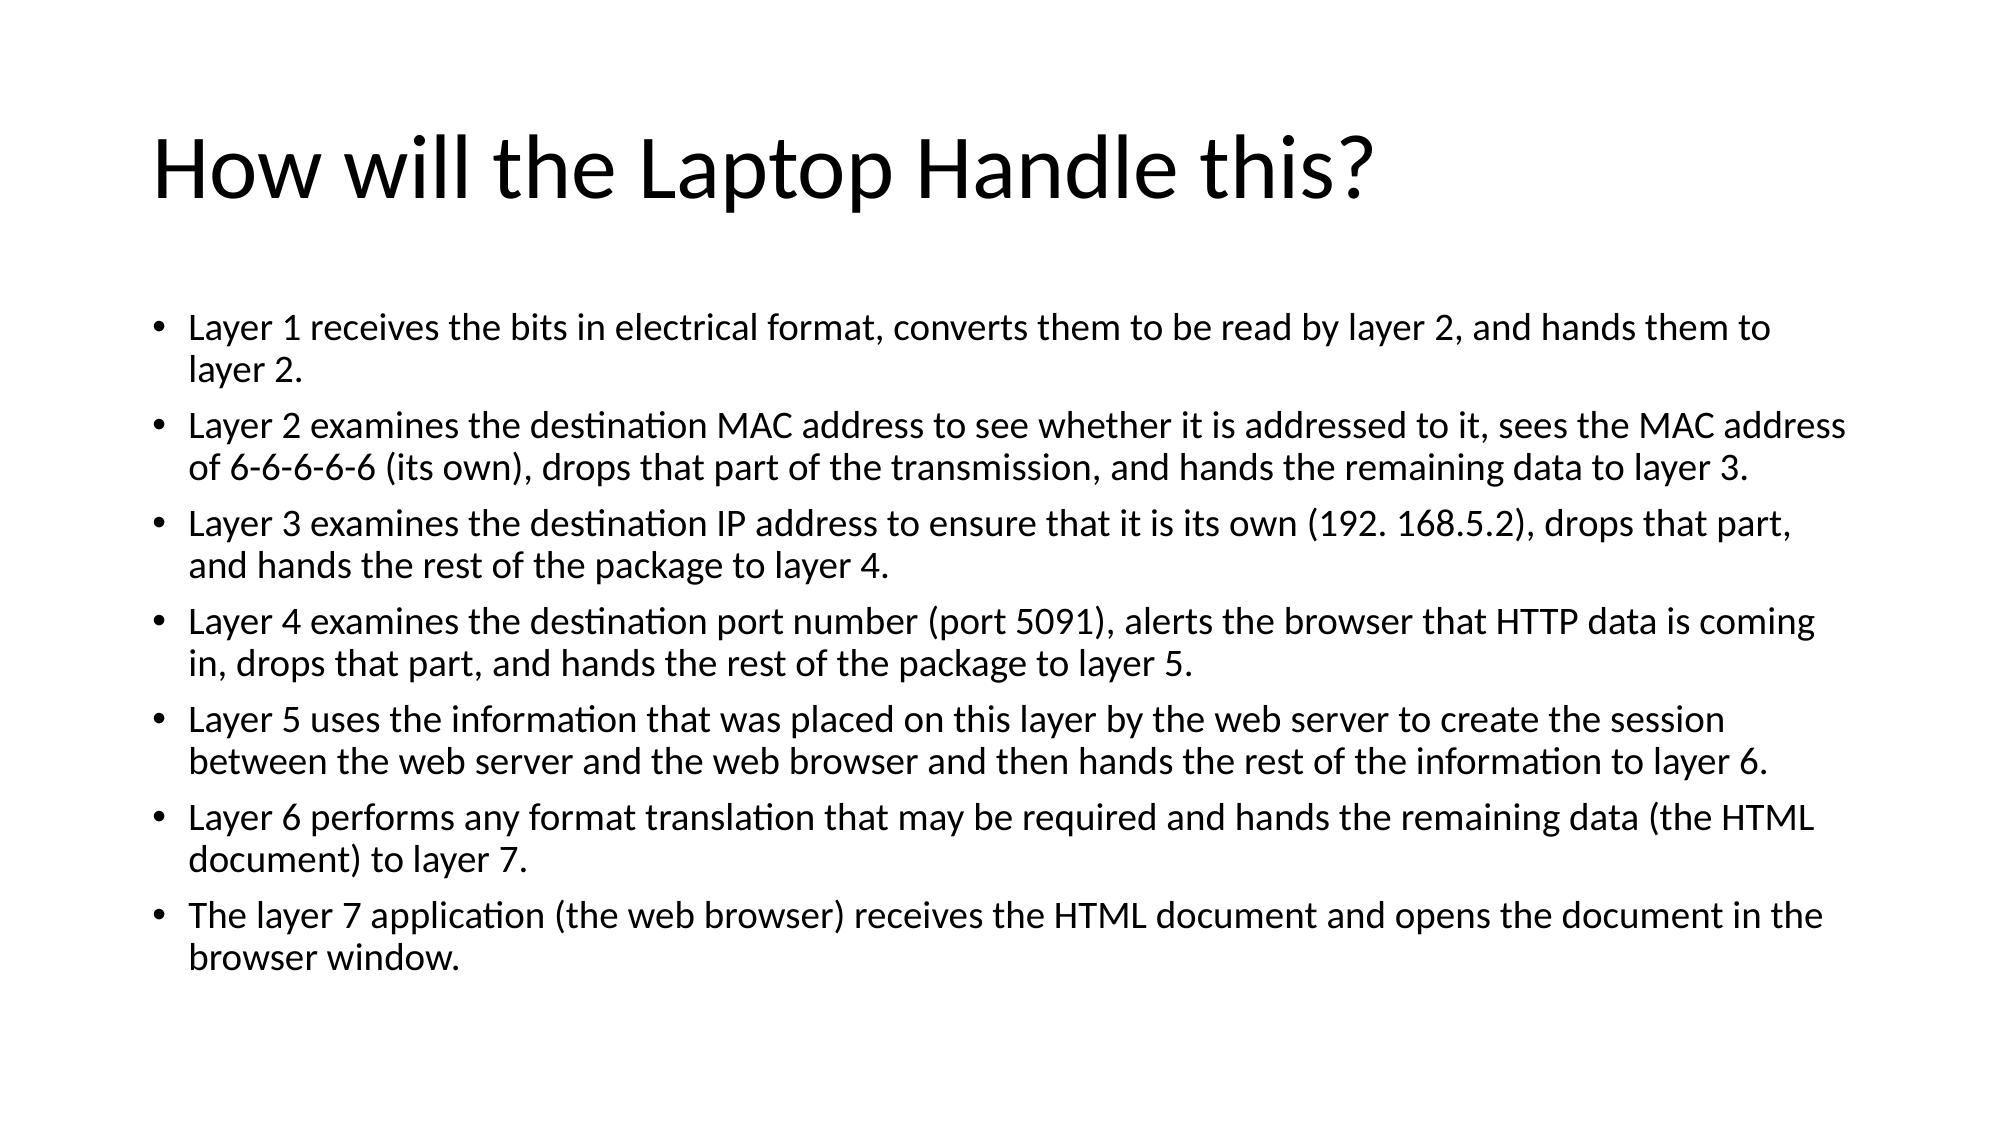

# How will the Laptop Handle this?
Layer 1 receives the bits in electrical format, converts them to be read by layer 2, and hands them to layer 2.
Layer 2 examines the destination MAC address to see whether it is addressed to it, sees the MAC address of 6-6-6-6-6 (its own), drops that part of the transmission, and hands the remaining data to layer 3.
Layer 3 examines the destination IP address to ensure that it is its own (192. 168.5.2), drops that part, and hands the rest of the package to layer 4.
Layer 4 examines the destination port number (port 5091), alerts the browser that HTTP data is coming in, drops that part, and hands the rest of the package to layer 5.
Layer 5 uses the information that was placed on this layer by the web server to create the session between the web server and the web browser and then hands the rest of the information to layer 6.
Layer 6 performs any format translation that may be required and hands the remaining data (the HTML document) to layer 7.
The layer 7 application (the web browser) receives the HTML document and opens the document in the browser window.